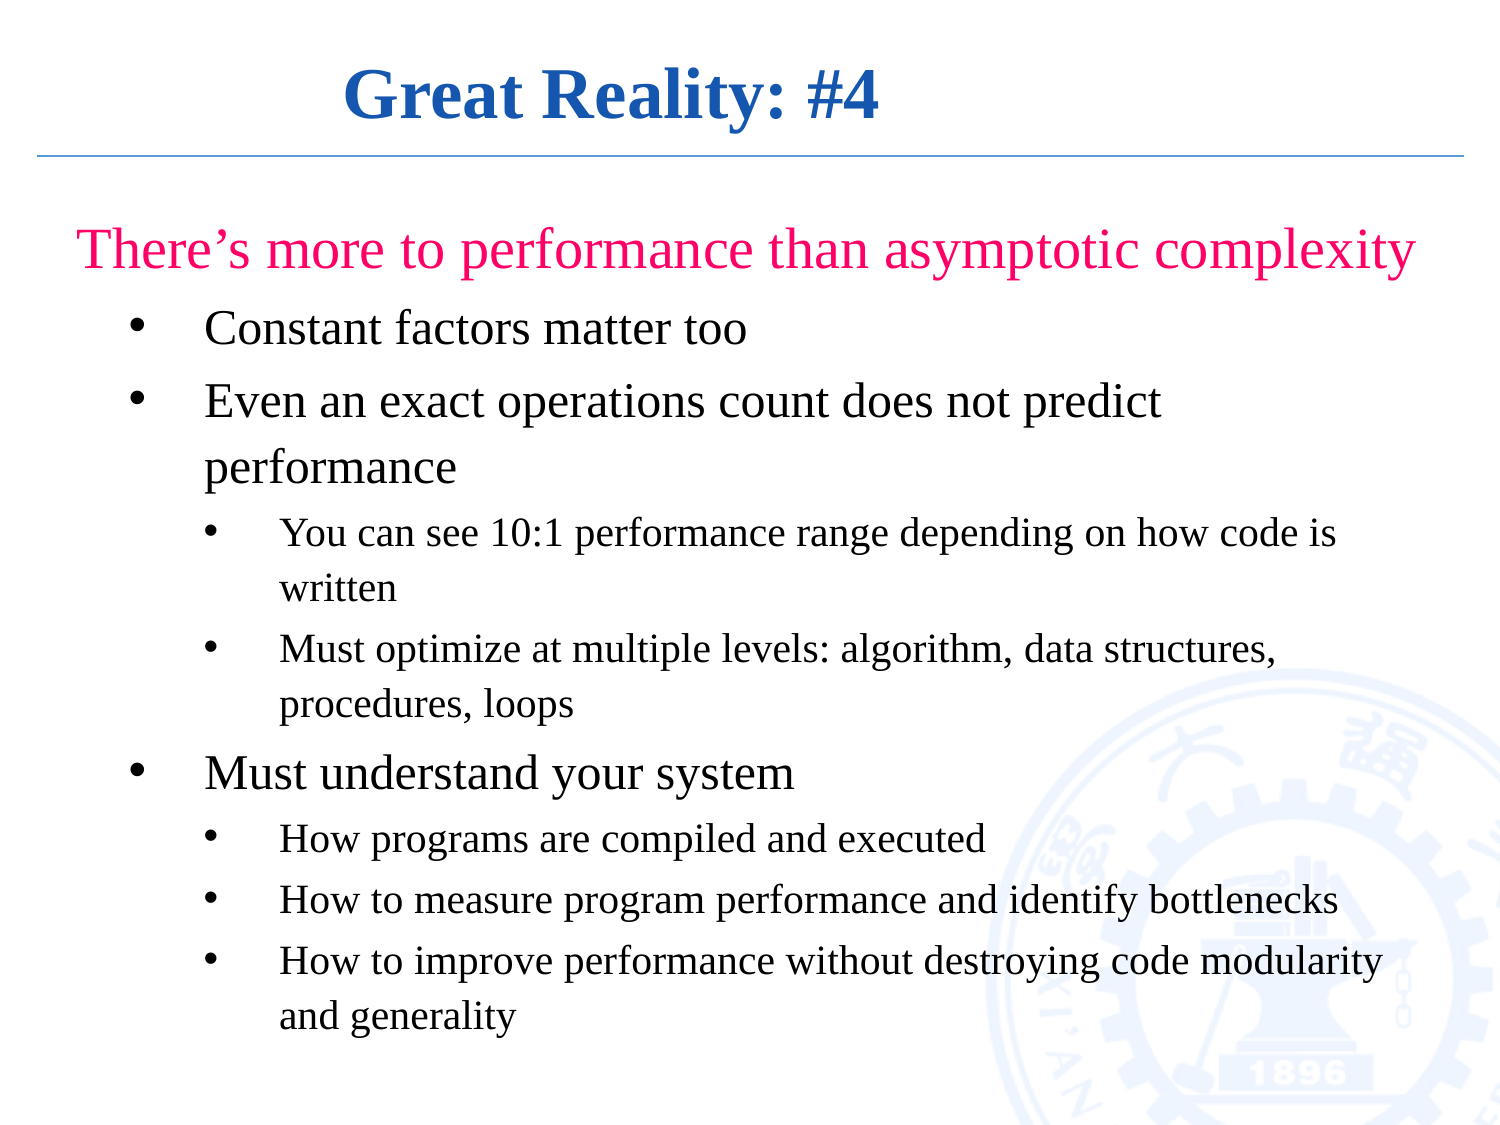

Great Reality: #4
There’s more to performance than asymptotic complexity
Constant factors matter too
Even an exact operations count does not predict performance
You can see 10:1 performance range depending on how code is written
Must optimize at multiple levels: algorithm, data structures, procedures, loops
Must understand your system
How programs are compiled and executed
How to measure program performance and identify bottlenecks
How to improve performance without destroying code modularity and generality